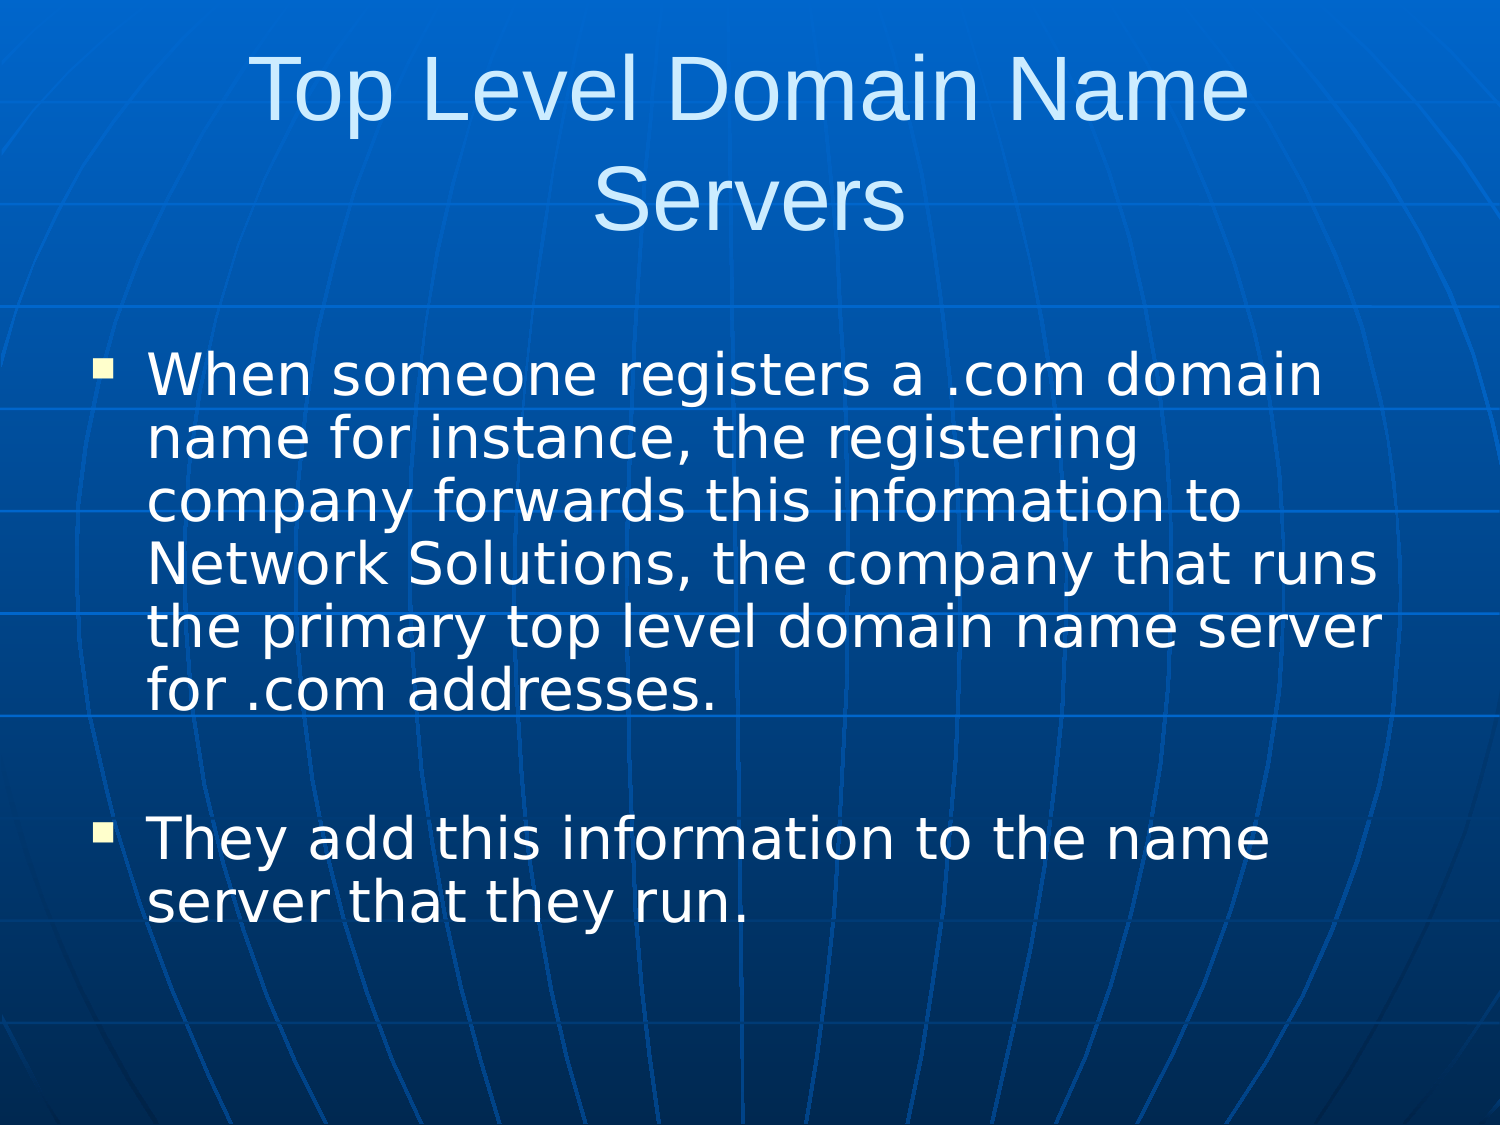

# Top Level Domain Name Servers
When someone registers a .com domain name for instance, the registering company forwards this information to Network Solutions, the company that runs the primary top level domain name server for .com addresses.

They add this information to the name server that they run.